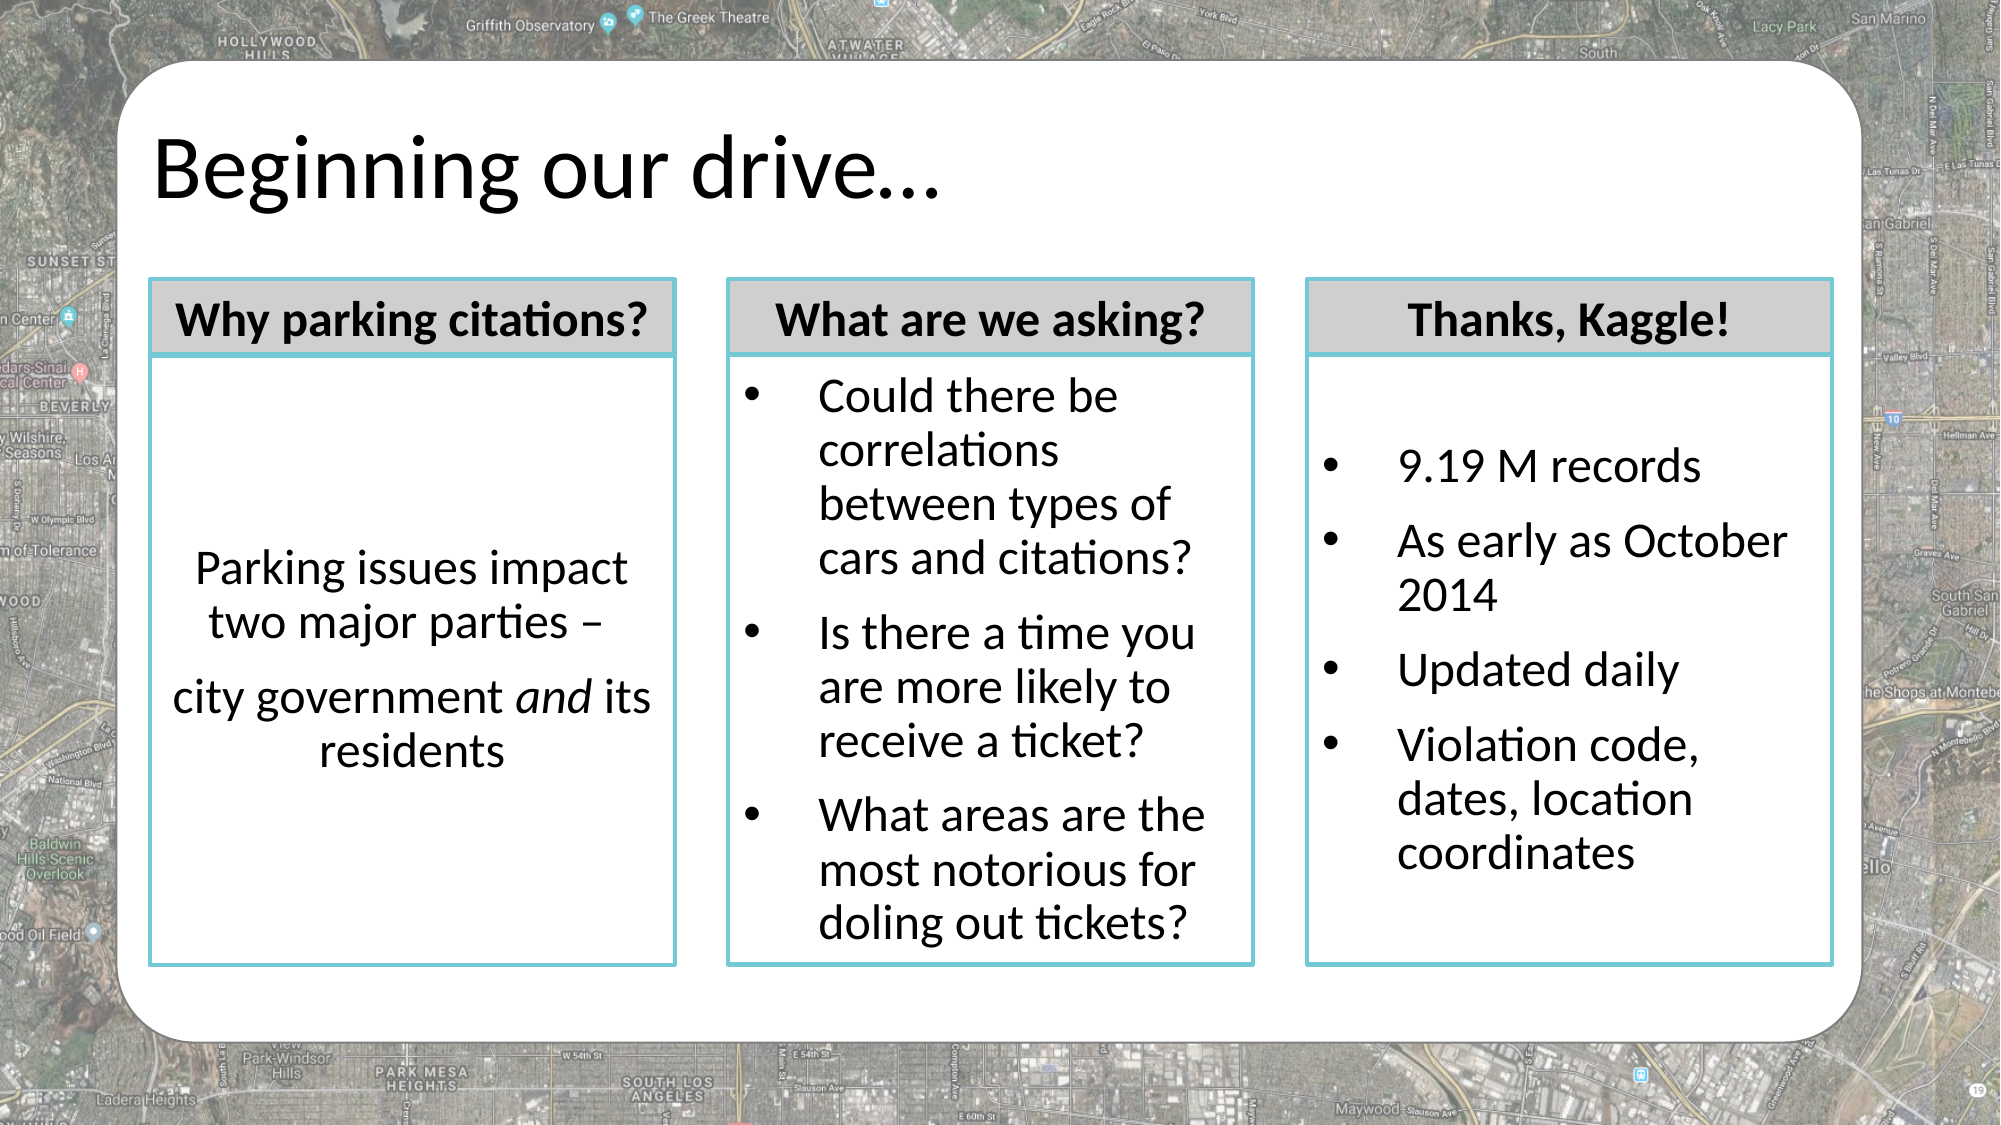

# Beginning our drive…
Thanks, Kaggle!
Why parking citations?
What are we asking?
Could there be correlations between types of cars and citations?
Is there a time you are more likely to receive a ticket?
What areas are the most notorious for doling out tickets?
9.19 M records
As early as October 2014
Updated daily
Violation code, dates, location coordinates
Parking issues impact two major parties –
city government and its residents